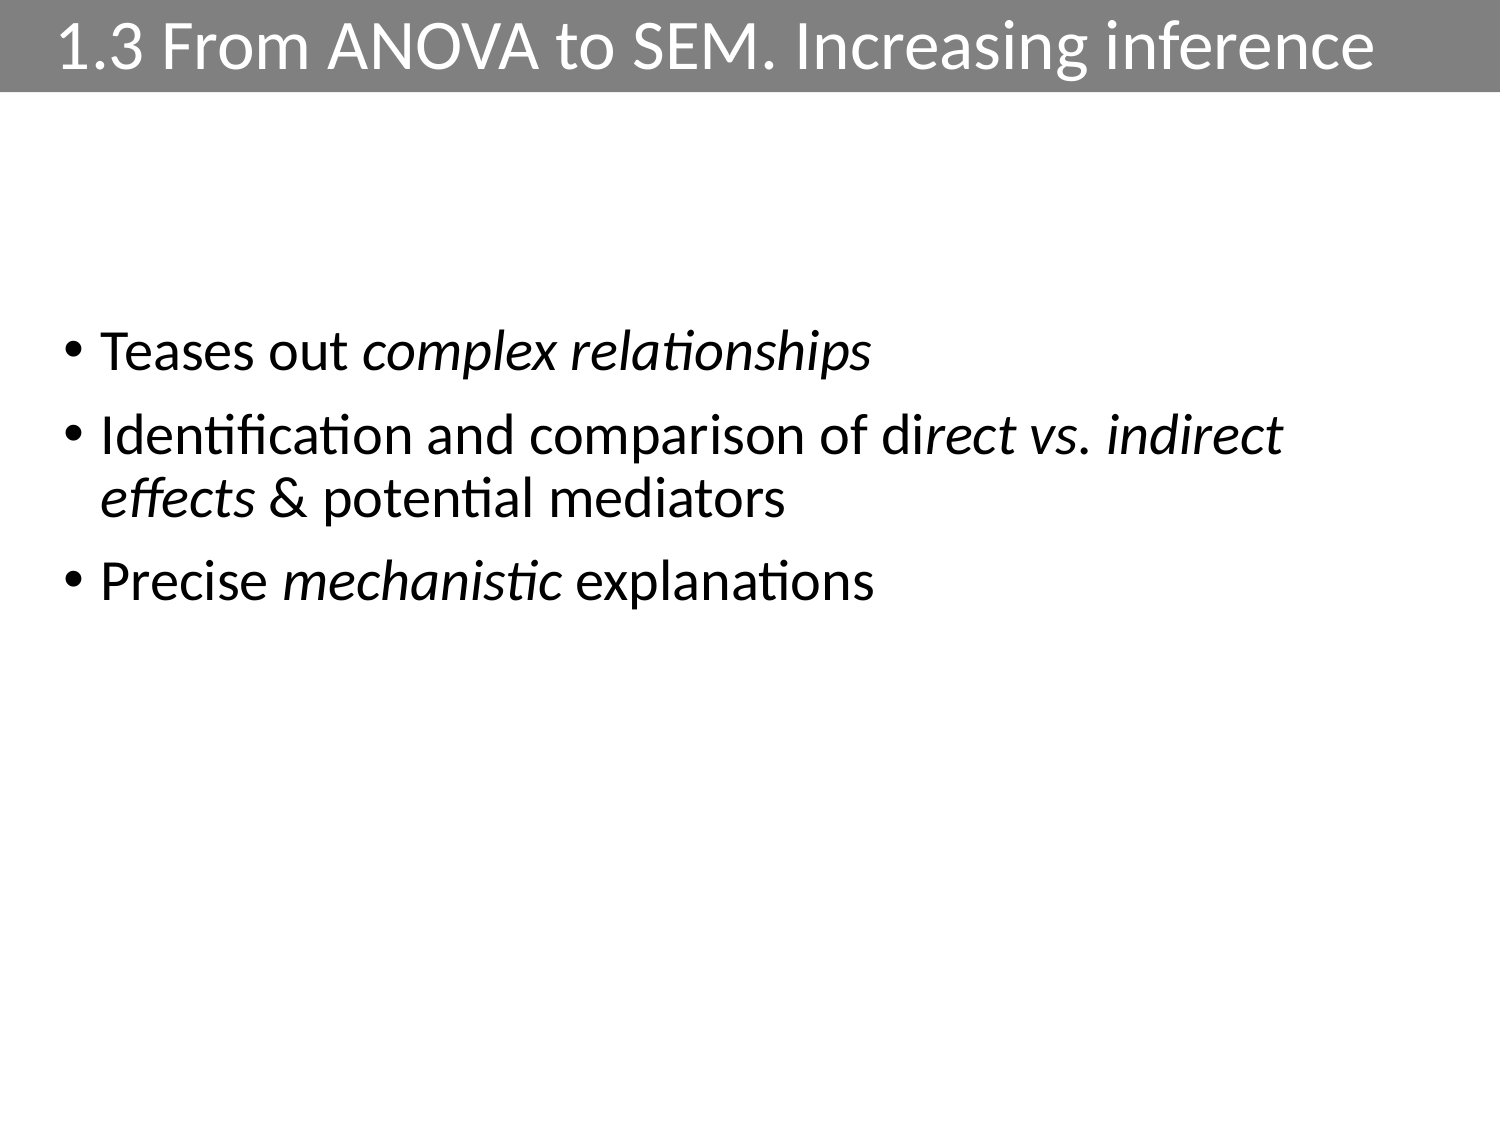

# 1.3 From ANOVA to SEM. Increasing inference
Teases out complex relationships
Identification and comparison of direct vs. indirect effects & potential mediators
Precise mechanistic explanations